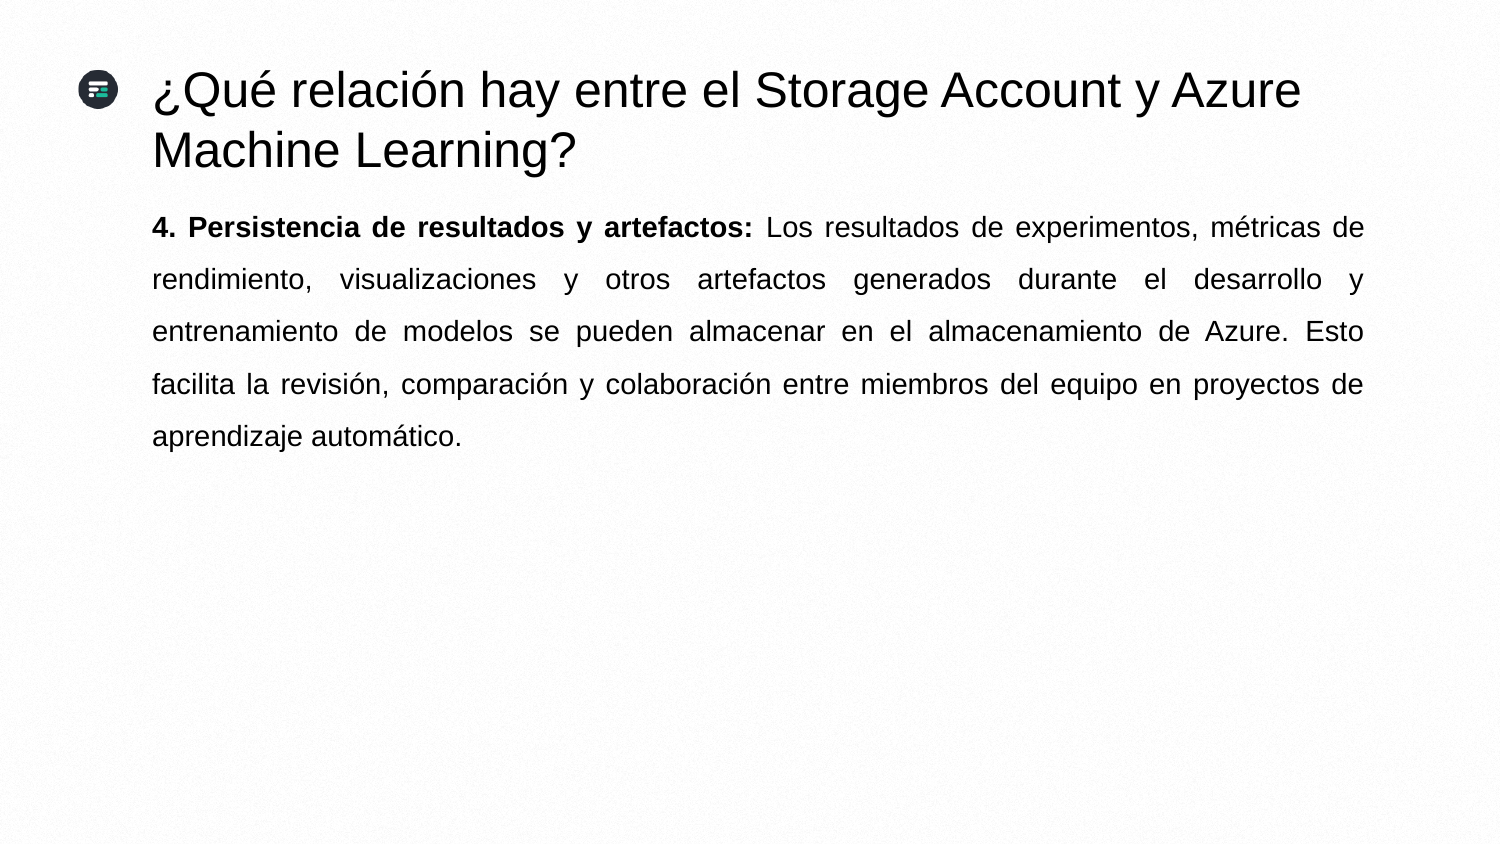

¿Qué relación hay entre el Storage Account y Azure Machine Learning?
4. Persistencia de resultados y artefactos: Los resultados de experimentos, métricas de rendimiento, visualizaciones y otros artefactos generados durante el desarrollo y entrenamiento de modelos se pueden almacenar en el almacenamiento de Azure. Esto facilita la revisión, comparación y colaboración entre miembros del equipo en proyectos de aprendizaje automático.